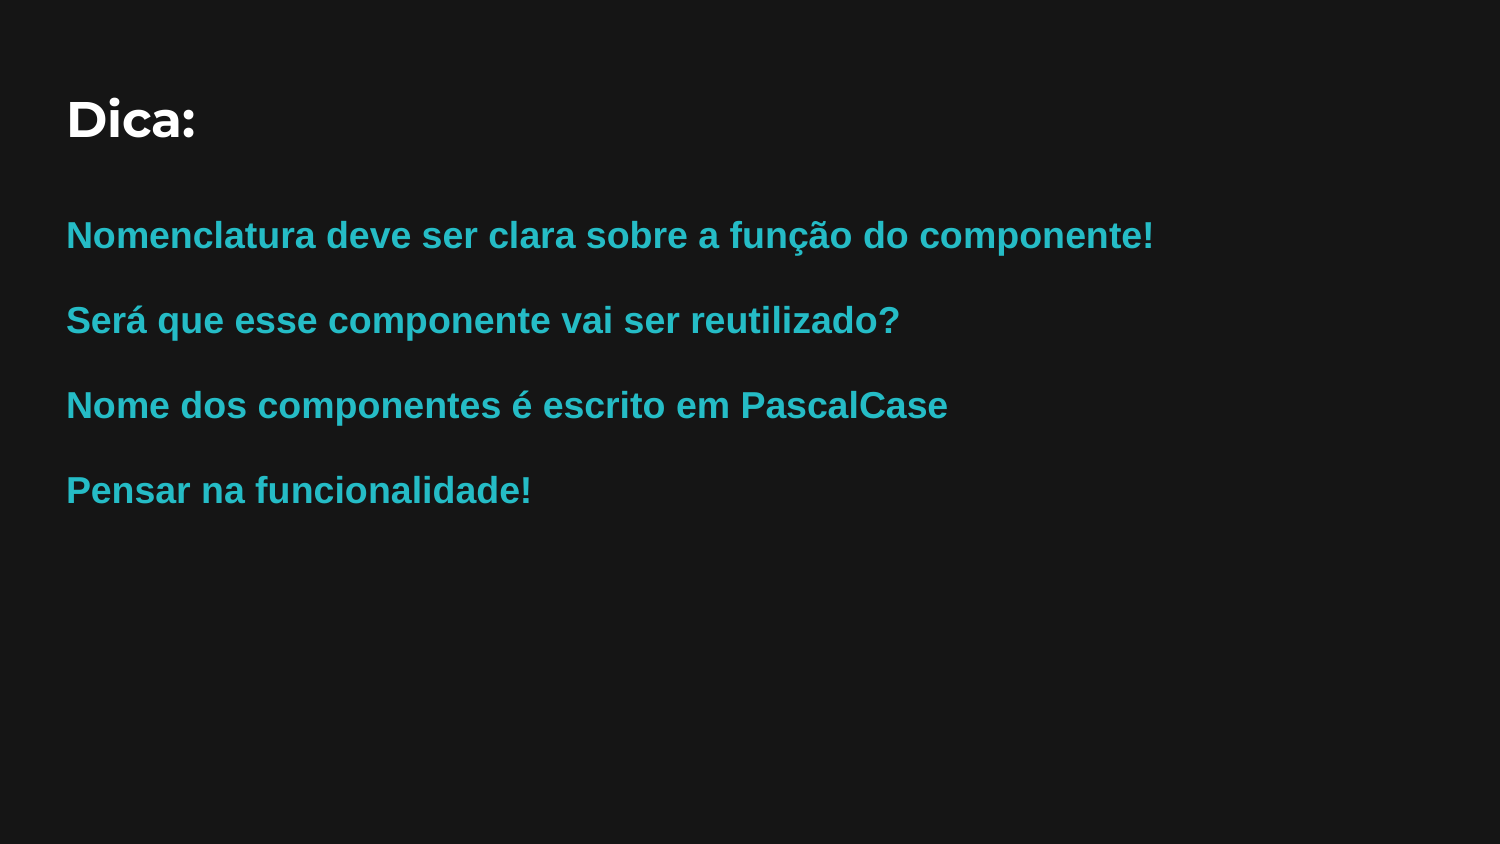

# Dica:
Nomenclatura deve ser clara sobre a função do componente!
Será que esse componente vai ser reutilizado?
Nome dos componentes é escrito em PascalCase
Pensar na funcionalidade!